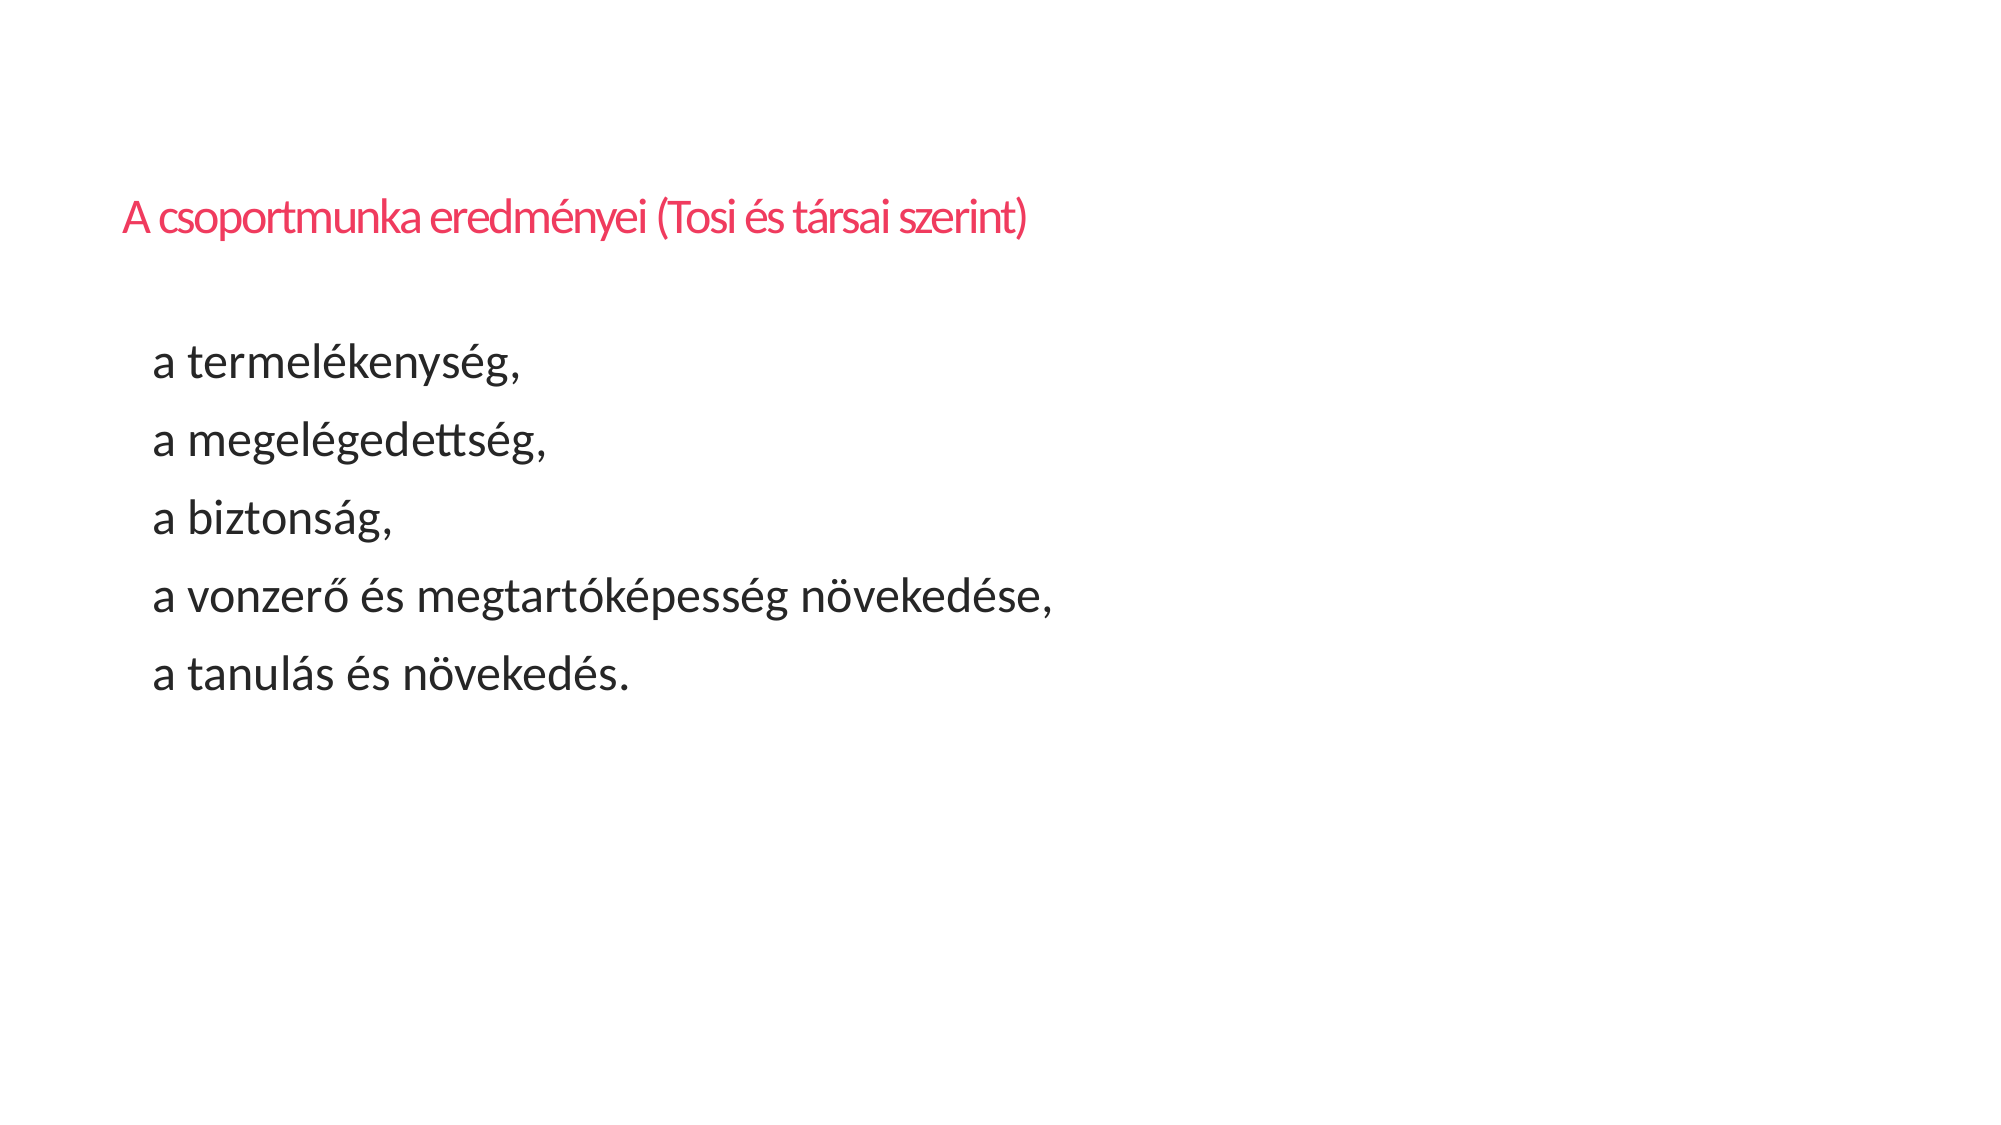

# A csoportmunka eredményei (Tosi és társai szerint)
 a termelékenység,
 a megelégedettség,
 a biztonság,
 a vonzerő és megtartóképesség növekedése,
 a tanulás és növekedés.
24